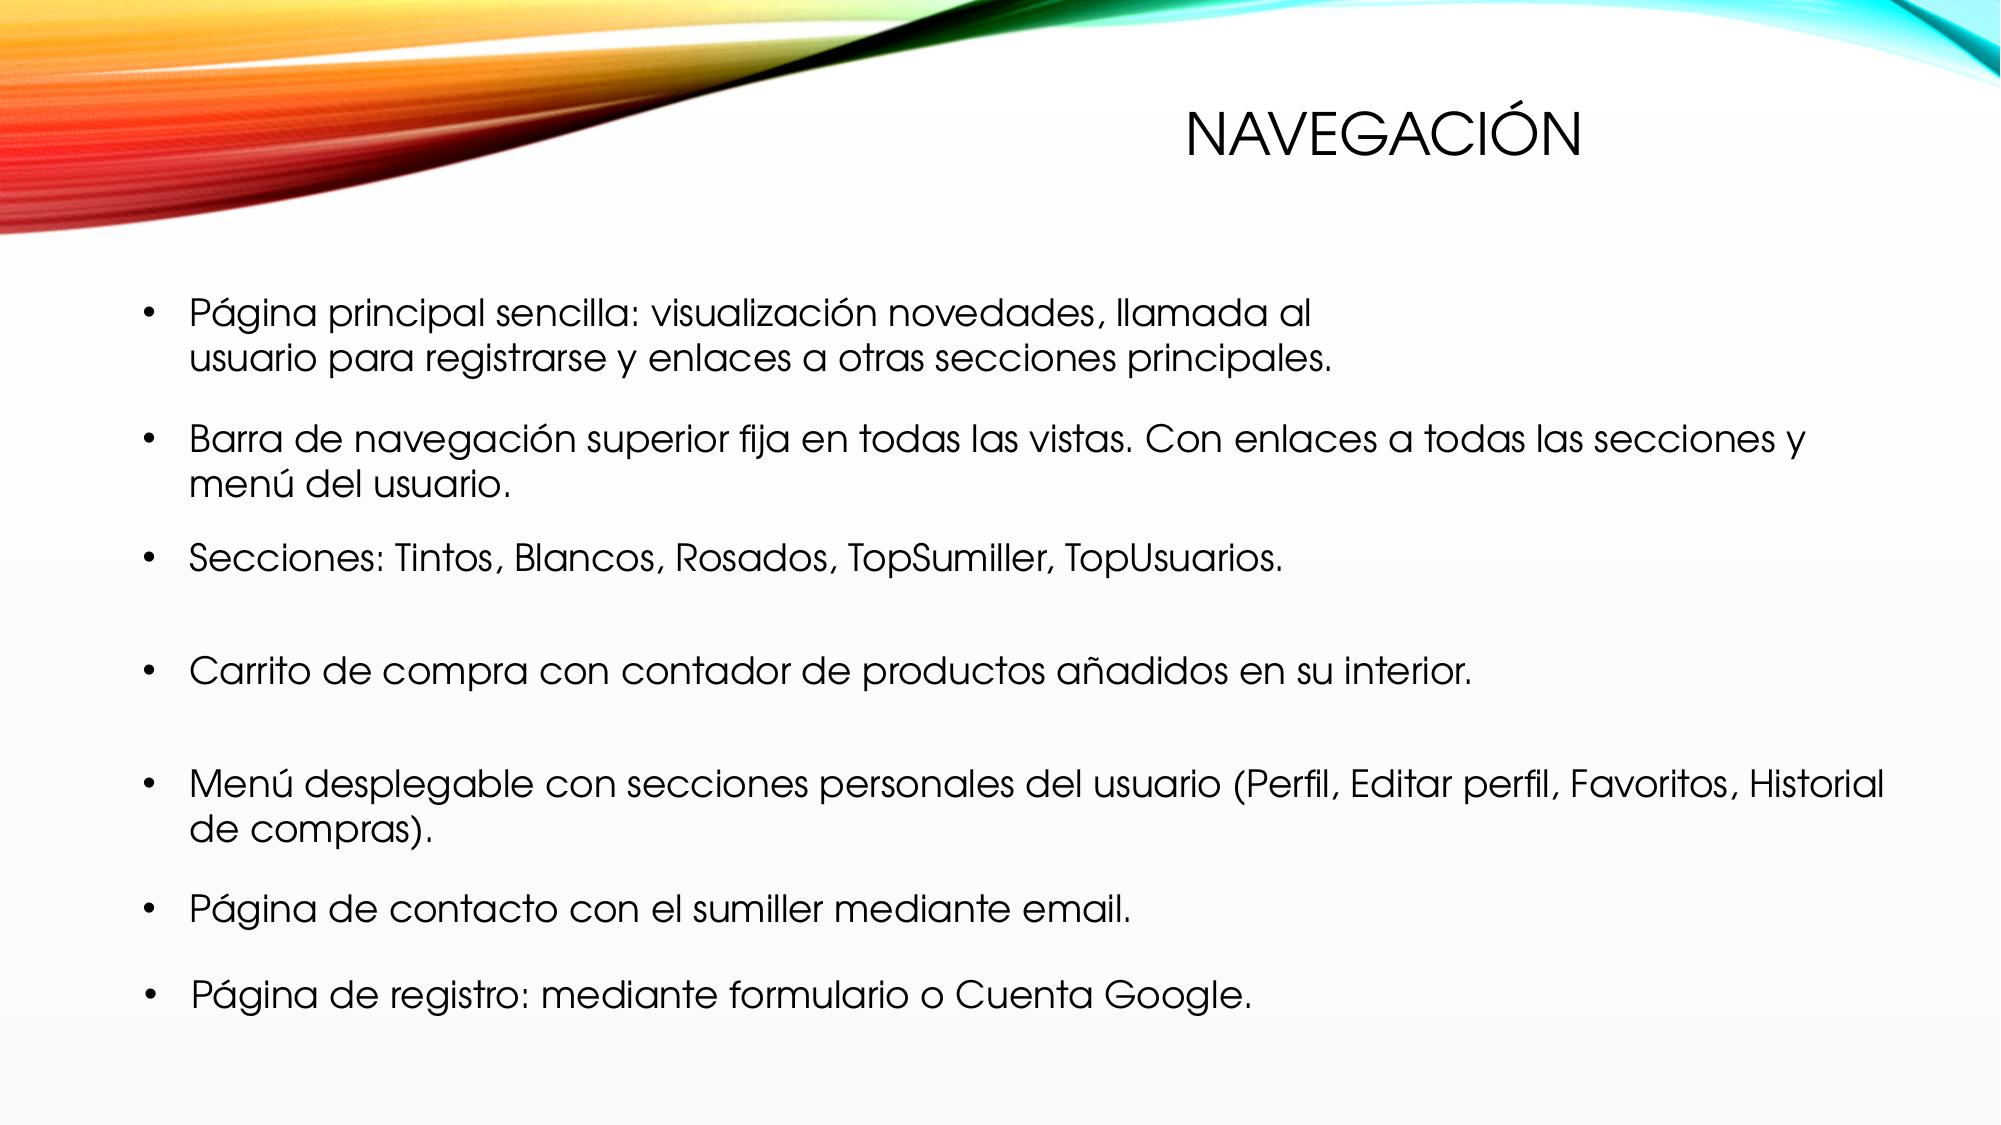

# Navegación
Página principal sencilla: visualización novedades, llamada al usuario para registrarse y enlaces a otras secciones principales.
Barra de navegación superior fija en todas las vistas. Con enlaces a todas las secciones y menú del usuario.
Secciones: Tintos, Blancos, Rosados, TopSumiller, TopUsuarios.
Carrito de compra con contador de productos añadidos en su interior.
Menú desplegable con secciones personales del usuario (Perfil, Editar perfil, Favoritos, Historial de compras).
Página de contacto con el sumiller mediante email.
Página de registro: mediante formulario o Cuenta Google.